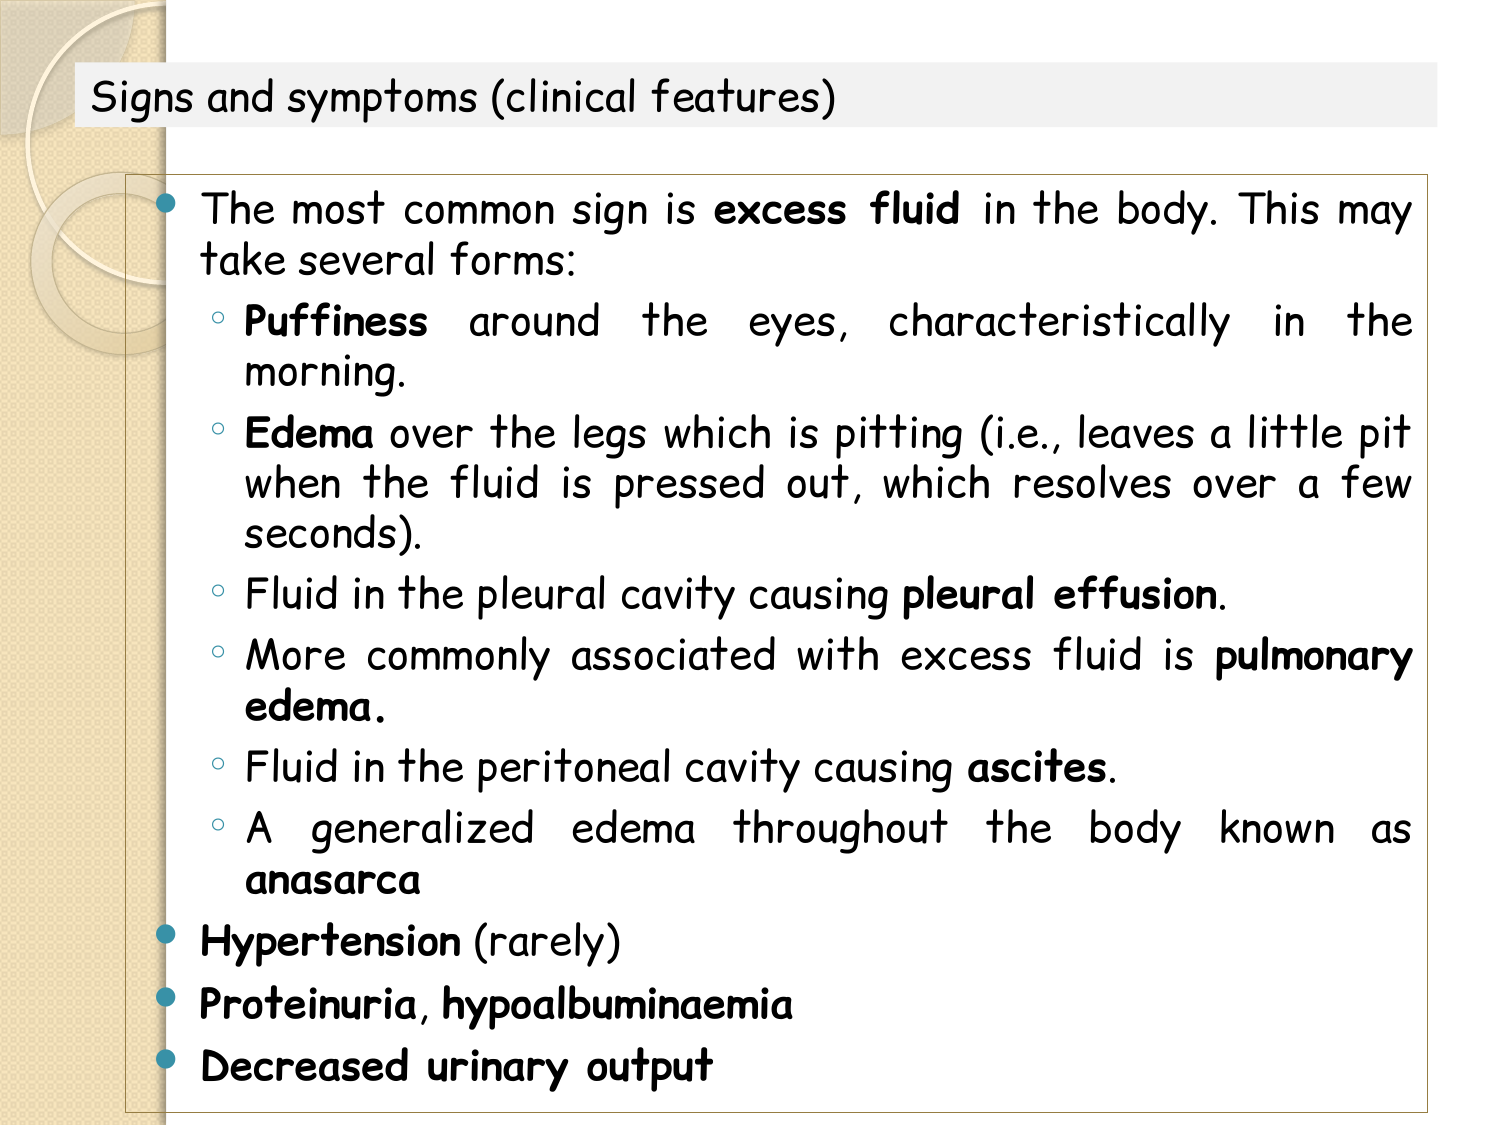

Signs and symptoms (clinical features)
The most common sign is excess fluid in the body. This may take several forms:
Puffiness around the eyes, characteristically in the morning.
Edema over the legs which is pitting (i.e., leaves a little pit when the fluid is pressed out, which resolves over a few seconds).
Fluid in the pleural cavity causing pleural effusion.
More commonly associated with excess fluid is pulmonary edema.
Fluid in the peritoneal cavity causing ascites.
A generalized edema throughout the body known as anasarca
Hypertension (rarely)
Proteinuria, hypoalbuminaemia
Decreased urinary output